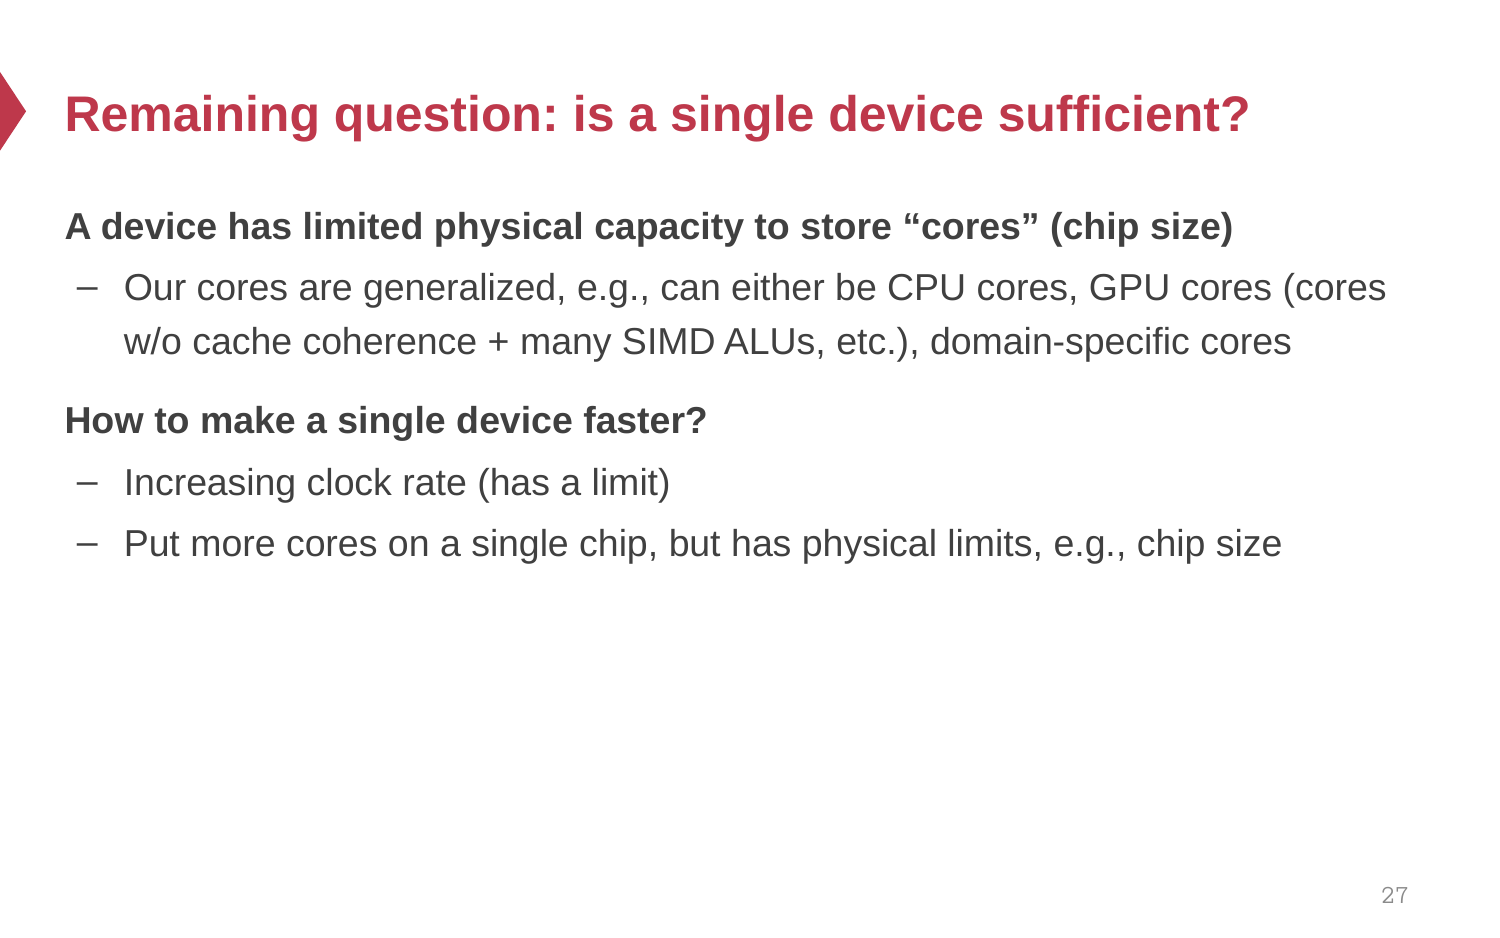

# Remaining question: is a single device sufficient?
A device has limited physical capacity to store “cores” (chip size)
Our cores are generalized, e.g., can either be CPU cores, GPU cores (cores w/o cache coherence + many SIMD ALUs, etc.), domain-specific cores
How to make a single device faster?
Increasing clock rate (has a limit)
Put more cores on a single chip, but has physical limits, e.g., chip size
27